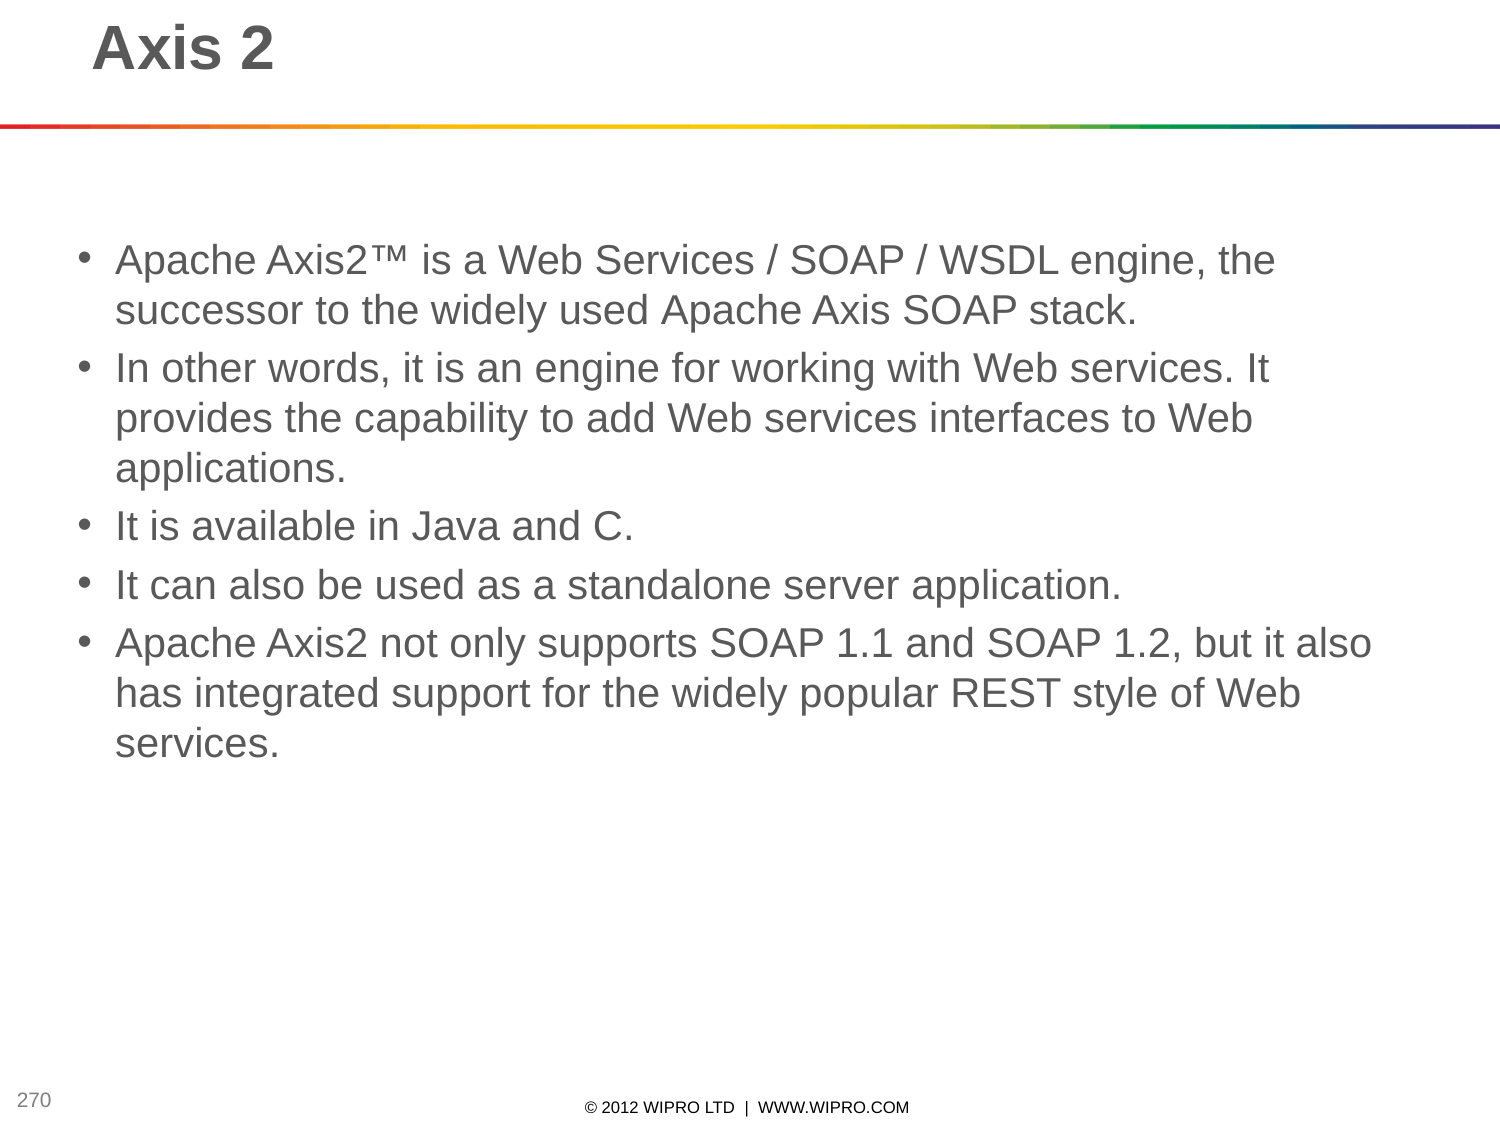

# Axis 2
Apache Axis2™ is a Web Services / SOAP / WSDL engine, the successor to the widely used Apache Axis SOAP stack.
In other words, it is an engine for working with Web services. It provides the capability to add Web services interfaces to Web applications.
It is available in Java and C.
It can also be used as a standalone server application.
Apache Axis2 not only supports SOAP 1.1 and SOAP 1.2, but it also has integrated support for the widely popular REST style of Web services.